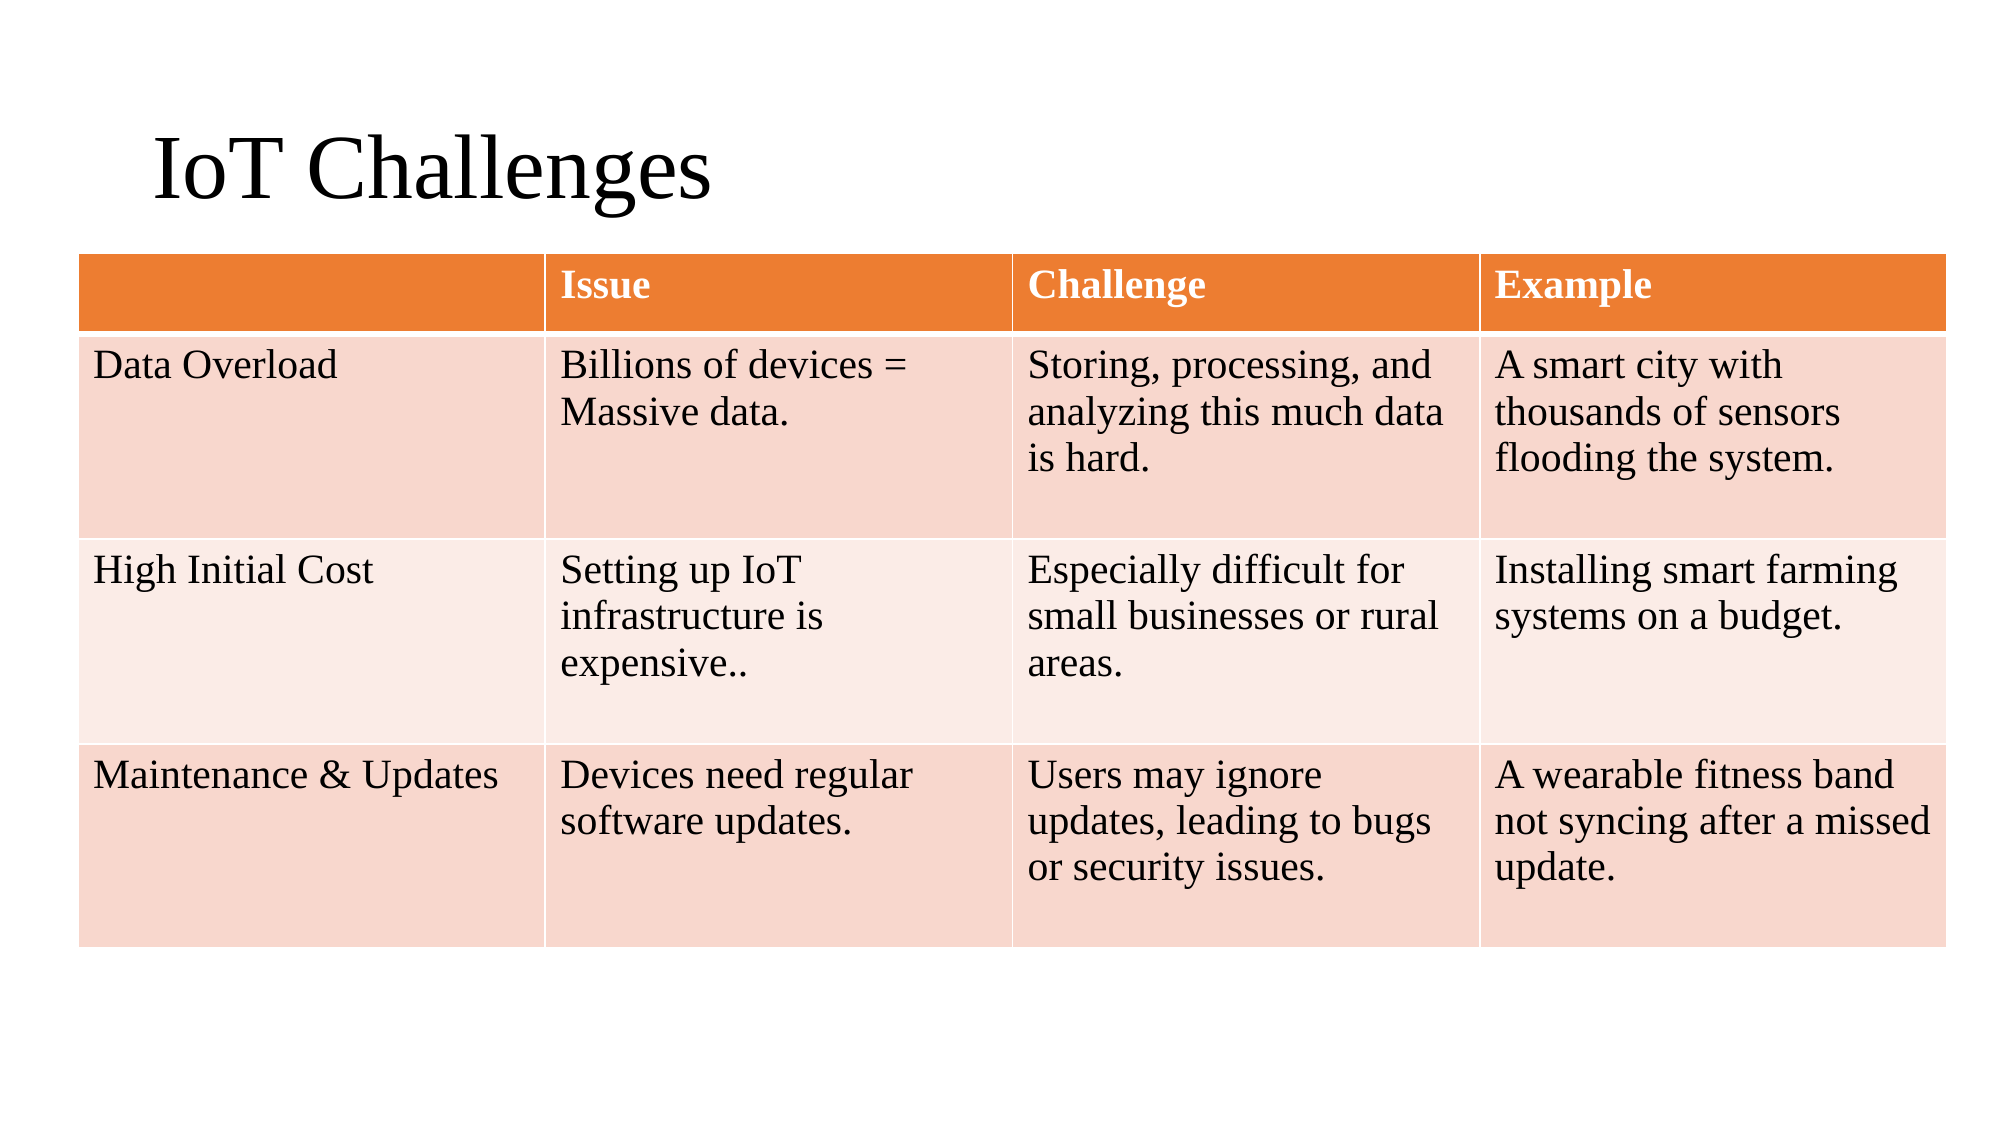

# IoT Challenges
|  | Issue | Challenge | Example |
| --- | --- | --- | --- |
| Data Overload | Billions of devices = Massive data. | Storing, processing, and analyzing this much data is hard. | A smart city with thousands of sensors flooding the system. |
| High Initial Cost | Setting up IoT infrastructure is expensive.. | Especially difficult for small businesses or rural areas. | Installing smart farming systems on a budget. |
| Maintenance & Updates | Devices need regular software updates. | Users may ignore updates, leading to bugs or security issues. | A wearable fitness band not syncing after a missed update. |